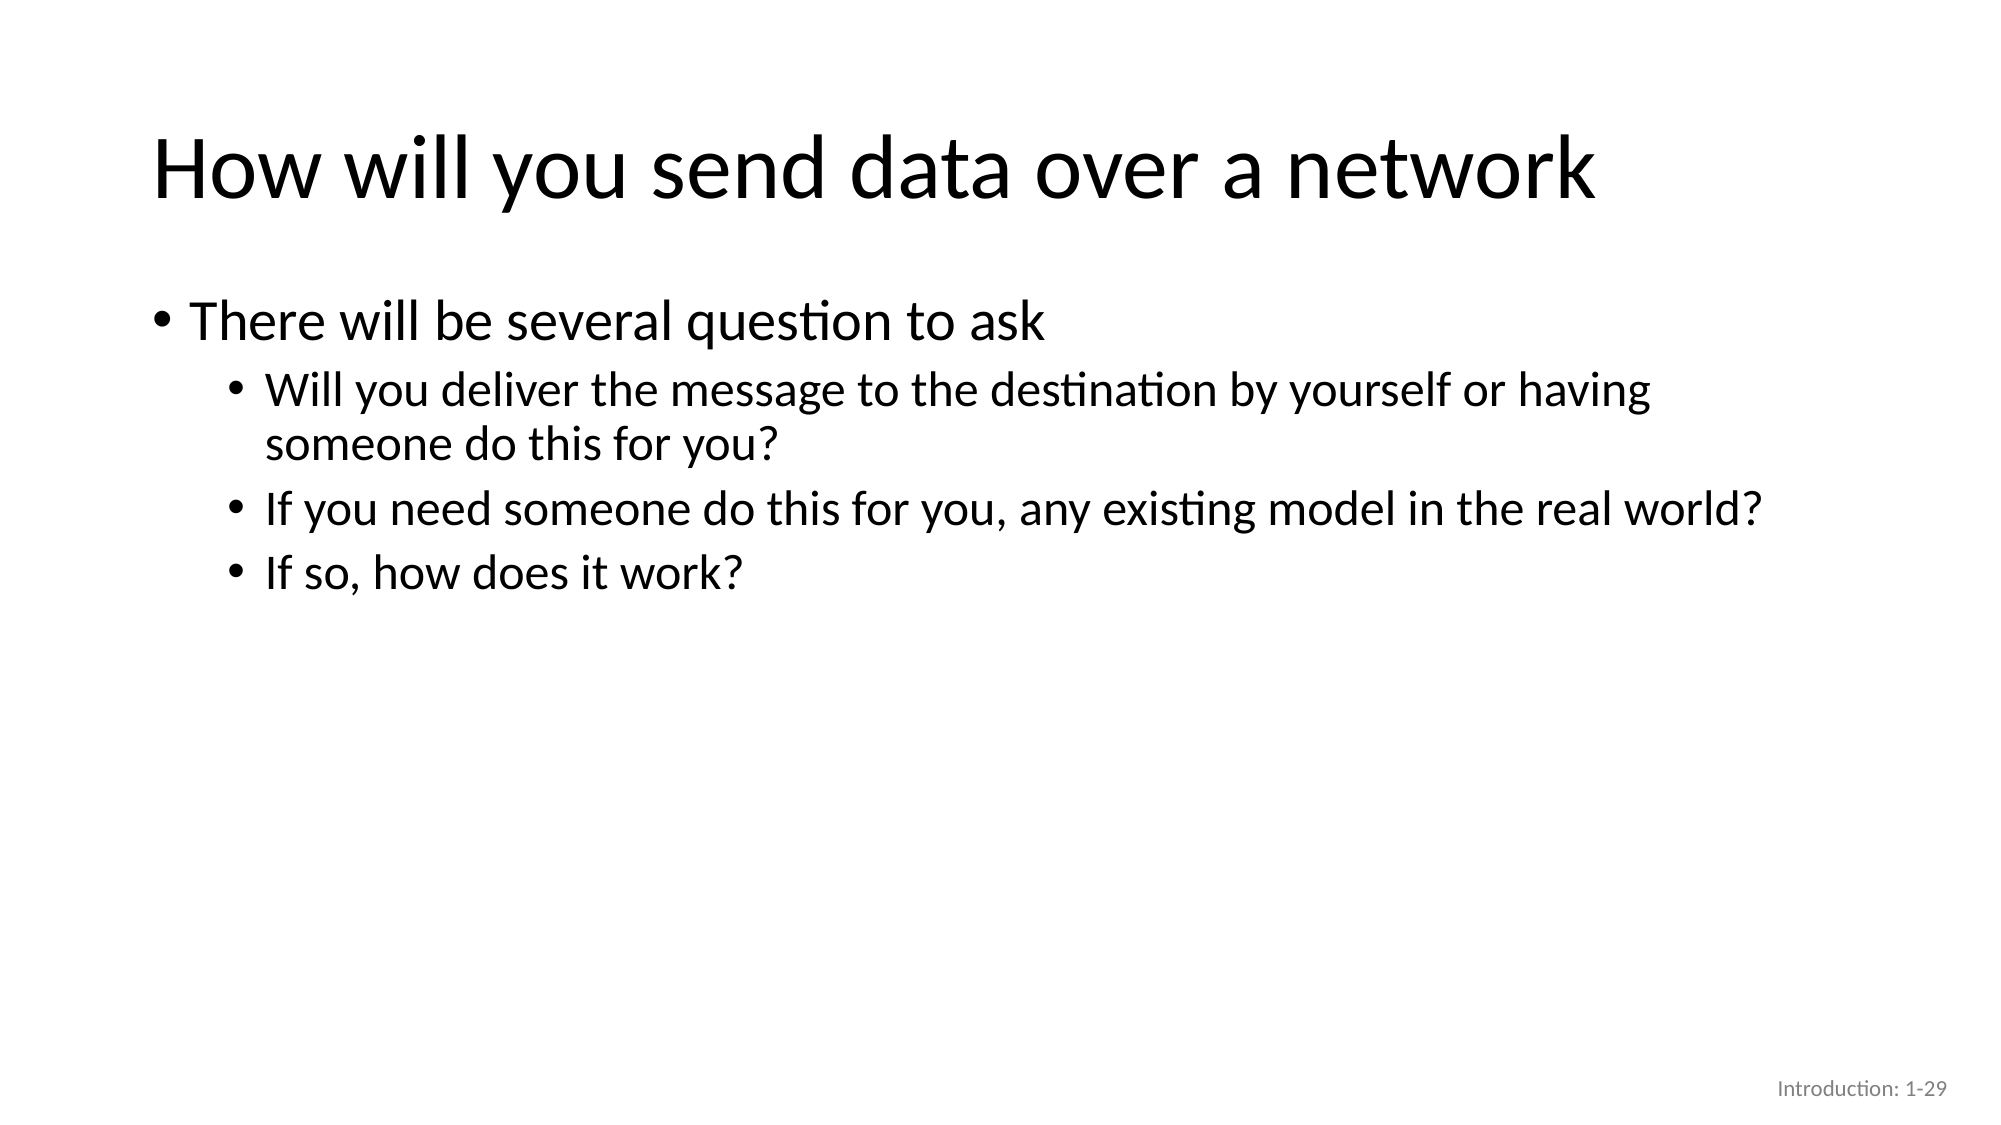

# How will you send data over a network
There will be several question to ask
Will you deliver the message to the destination by yourself or having someone do this for you?
If you need someone do this for you, any existing model in the real world?
If so, how does it work?
Introduction: 1-29